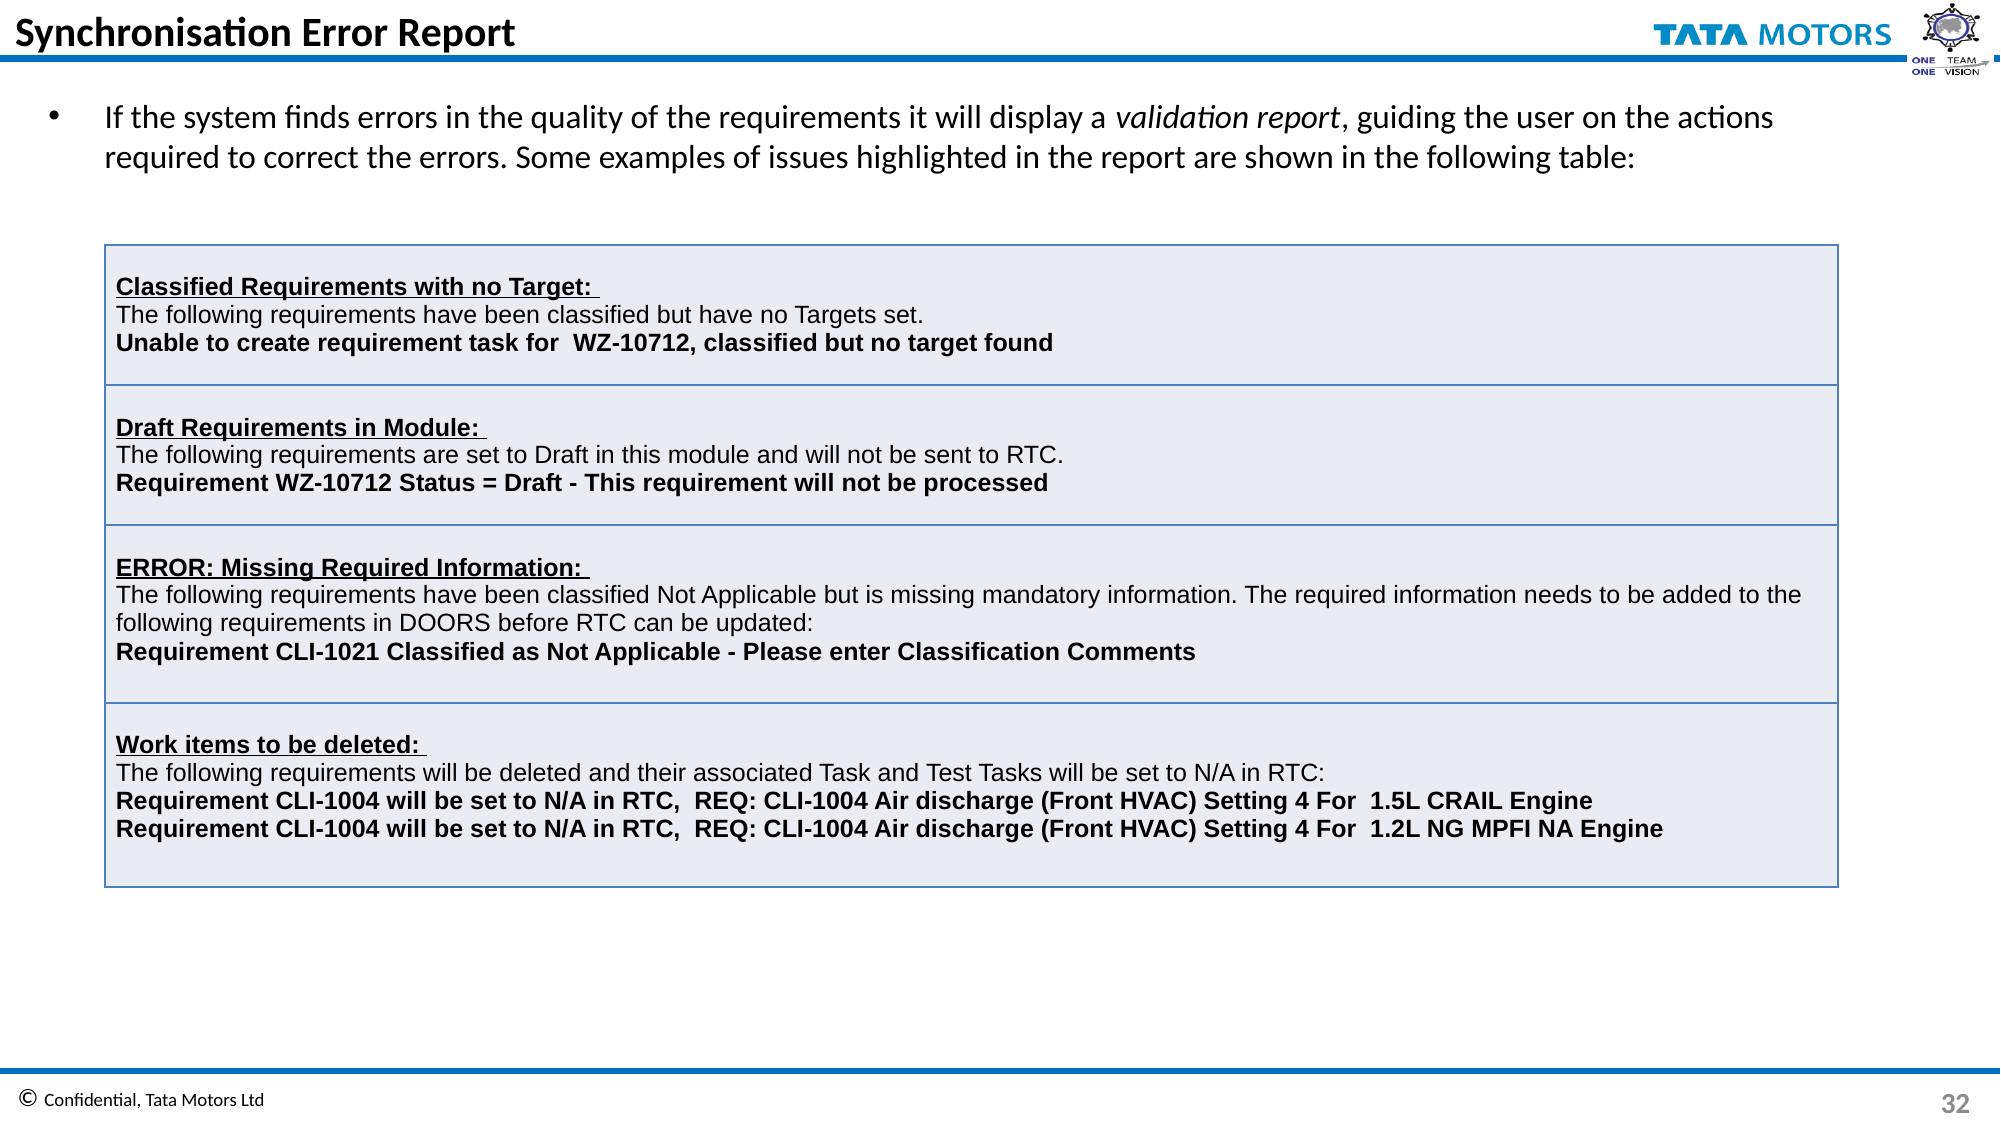

# Synchronisation Error Report
If the system finds errors in the quality of the requirements it will display a validation report, guiding the user on the actions required to correct the errors. Some examples of issues highlighted in the report are shown in the following table:

| Classified Requirements with no Target: The following requirements have been classified but have no Targets set.  Unable to create requirement task for WZ-10712, classified but no target found |
| --- |
| Draft Requirements in Module: The following requirements are set to Draft in this module and will not be sent to RTC.  Requirement WZ-10712 Status = Draft - This requirement will not be processed |
| ERROR: Missing Required Information: The following requirements have been classified Not Applicable but is missing mandatory information. The required information needs to be added to the following requirements in DOORS before RTC can be updated:  Requirement CLI-1021 Classified as Not Applicable - Please enter Classification Comments |
| Work items to be deleted: The following requirements will be deleted and their associated Task and Test Tasks will be set to N/A in RTC:  Requirement CLI-1004 will be set to N/A in RTC, REQ: CLI-1004 Air discharge (Front HVAC) Setting 4 For 1.5L CRAIL Engine Requirement CLI-1004 will be set to N/A in RTC, REQ: CLI-1004 Air discharge (Front HVAC) Setting 4 For 1.2L NG MPFI NA Engine |
32